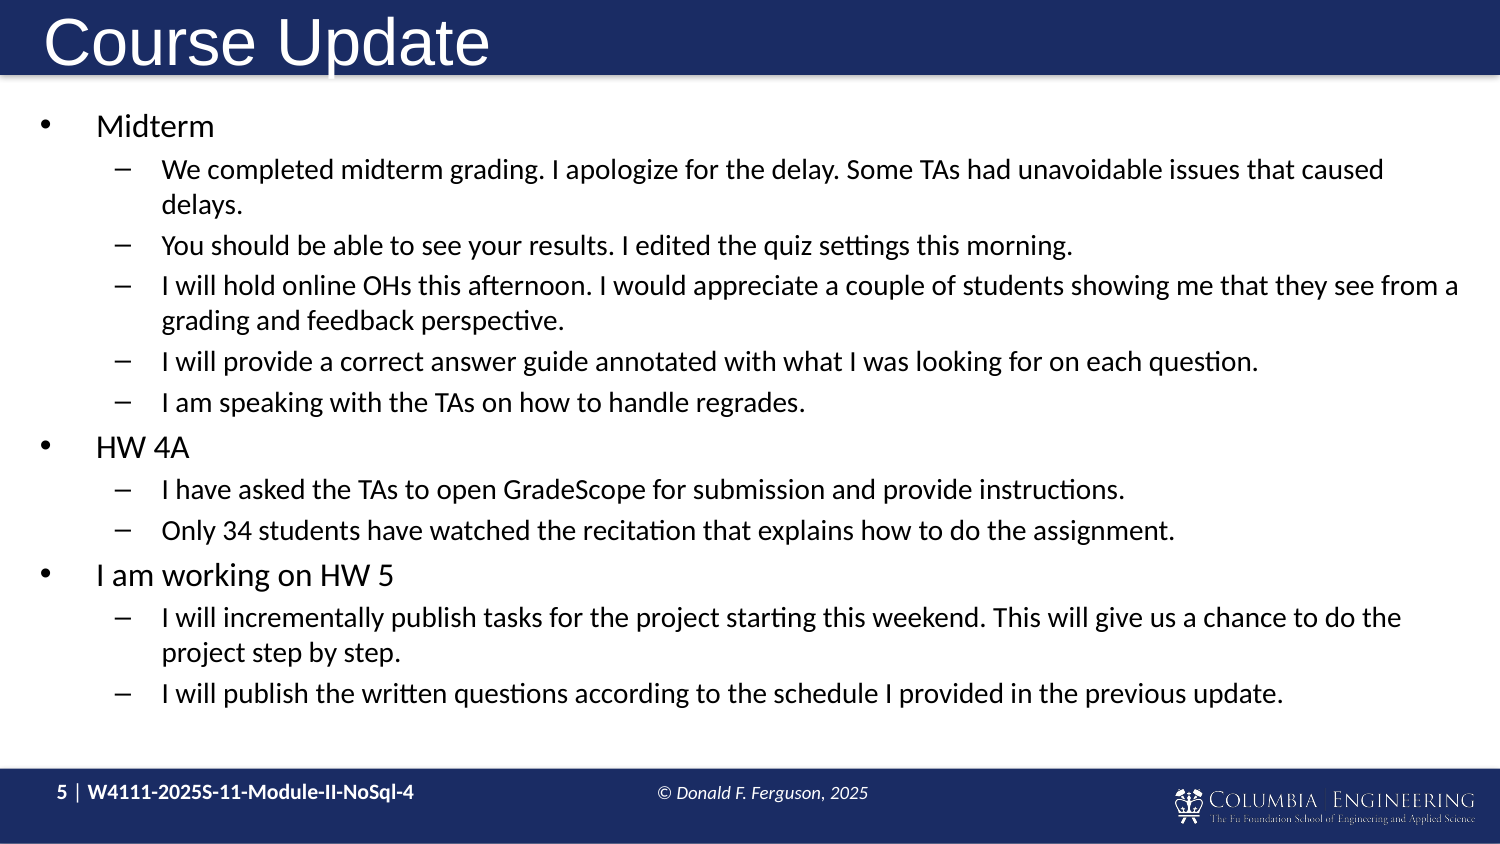

# Course Update
Midterm
We completed midterm grading. I apologize for the delay. Some TAs had unavoidable issues that caused delays.
You should be able to see your results. I edited the quiz settings this morning.
I will hold online OHs this afternoon. I would appreciate a couple of students showing me that they see from a grading and feedback perspective.
I will provide a correct answer guide annotated with what I was looking for on each question.
I am speaking with the TAs on how to handle regrades.
HW 4A
I have asked the TAs to open GradeScope for submission and provide instructions.
Only 34 students have watched the recitation that explains how to do the assignment.
I am working on HW 5
I will incrementally publish tasks for the project starting this weekend. This will give us a chance to do the project step by step.
I will publish the written questions according to the schedule I provided in the previous update.